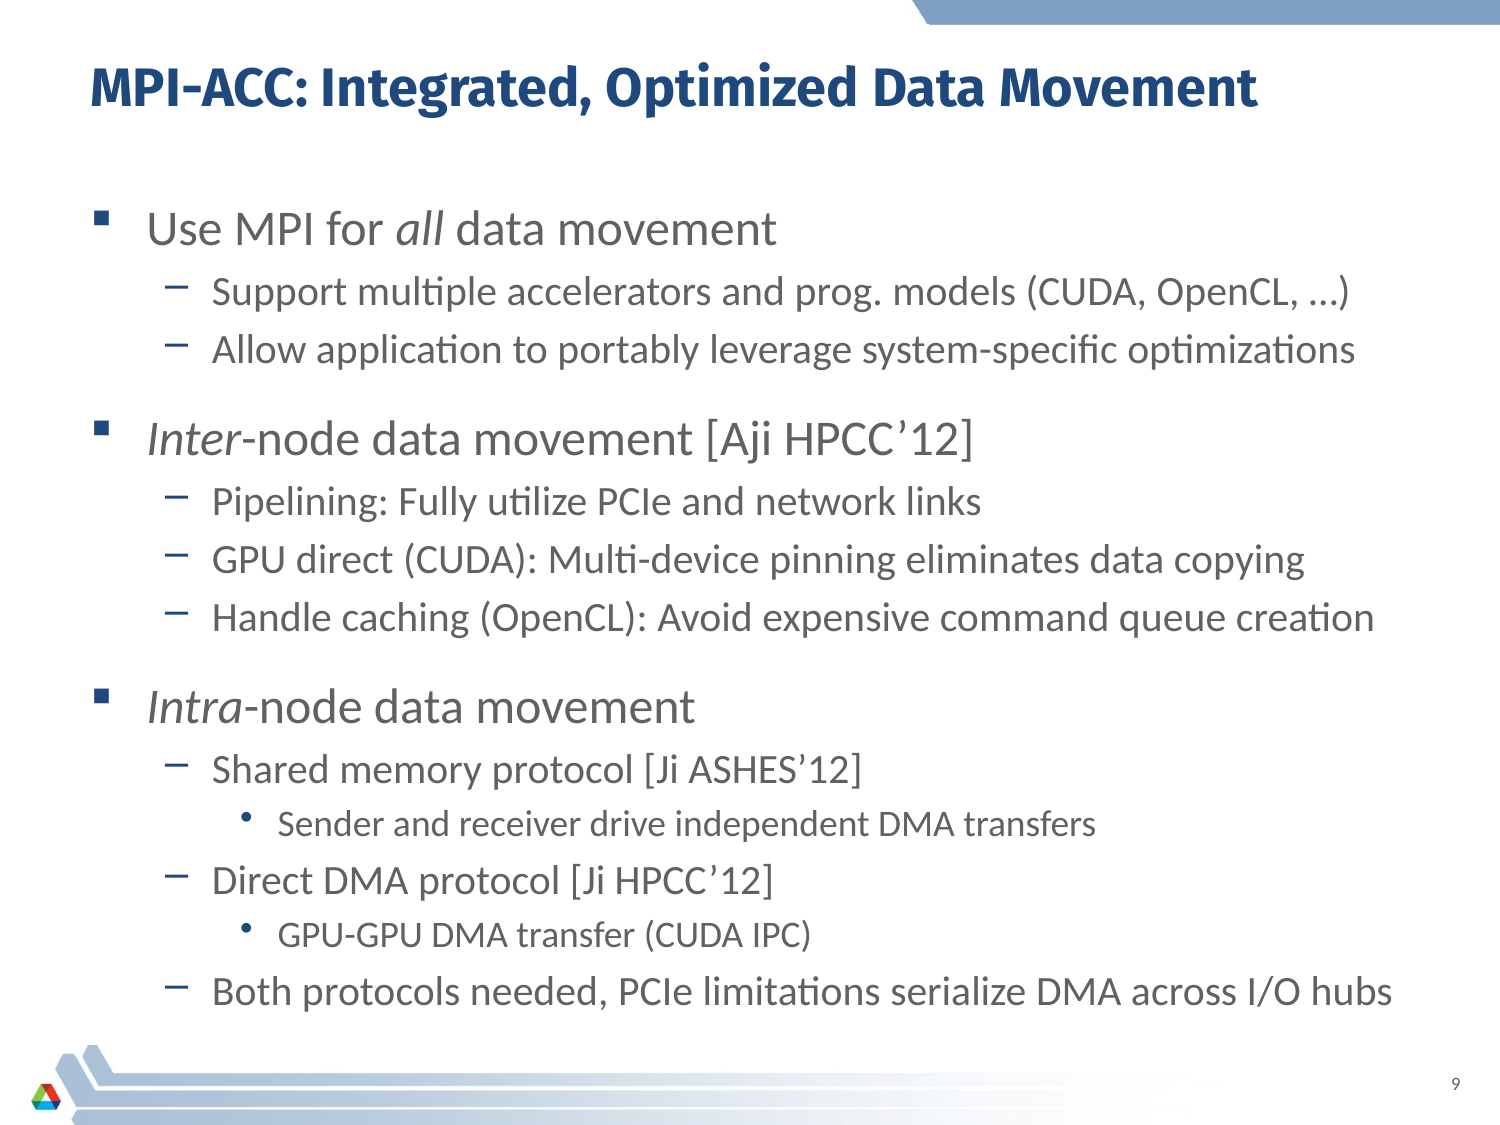

# MPI-ACC: Integrated, Optimized Data Movement
Use MPI for all data movement
Support multiple accelerators and prog. models (CUDA, OpenCL, …)
Allow application to portably leverage system-specific optimizations

Inter-node data movement [Aji HPCC’12]
Pipelining: Fully utilize PCIe and network links
GPU direct (CUDA): Multi-device pinning eliminates data copying
Handle caching (OpenCL): Avoid expensive command queue creation

Intra-node data movement
Shared memory protocol [Ji ASHES’12]
Sender and receiver drive independent DMA transfers
Direct DMA protocol [Ji HPCC’12]
GPU-GPU DMA transfer (CUDA IPC)
Both protocols needed, PCIe limitations serialize DMA across I/O hubs

9